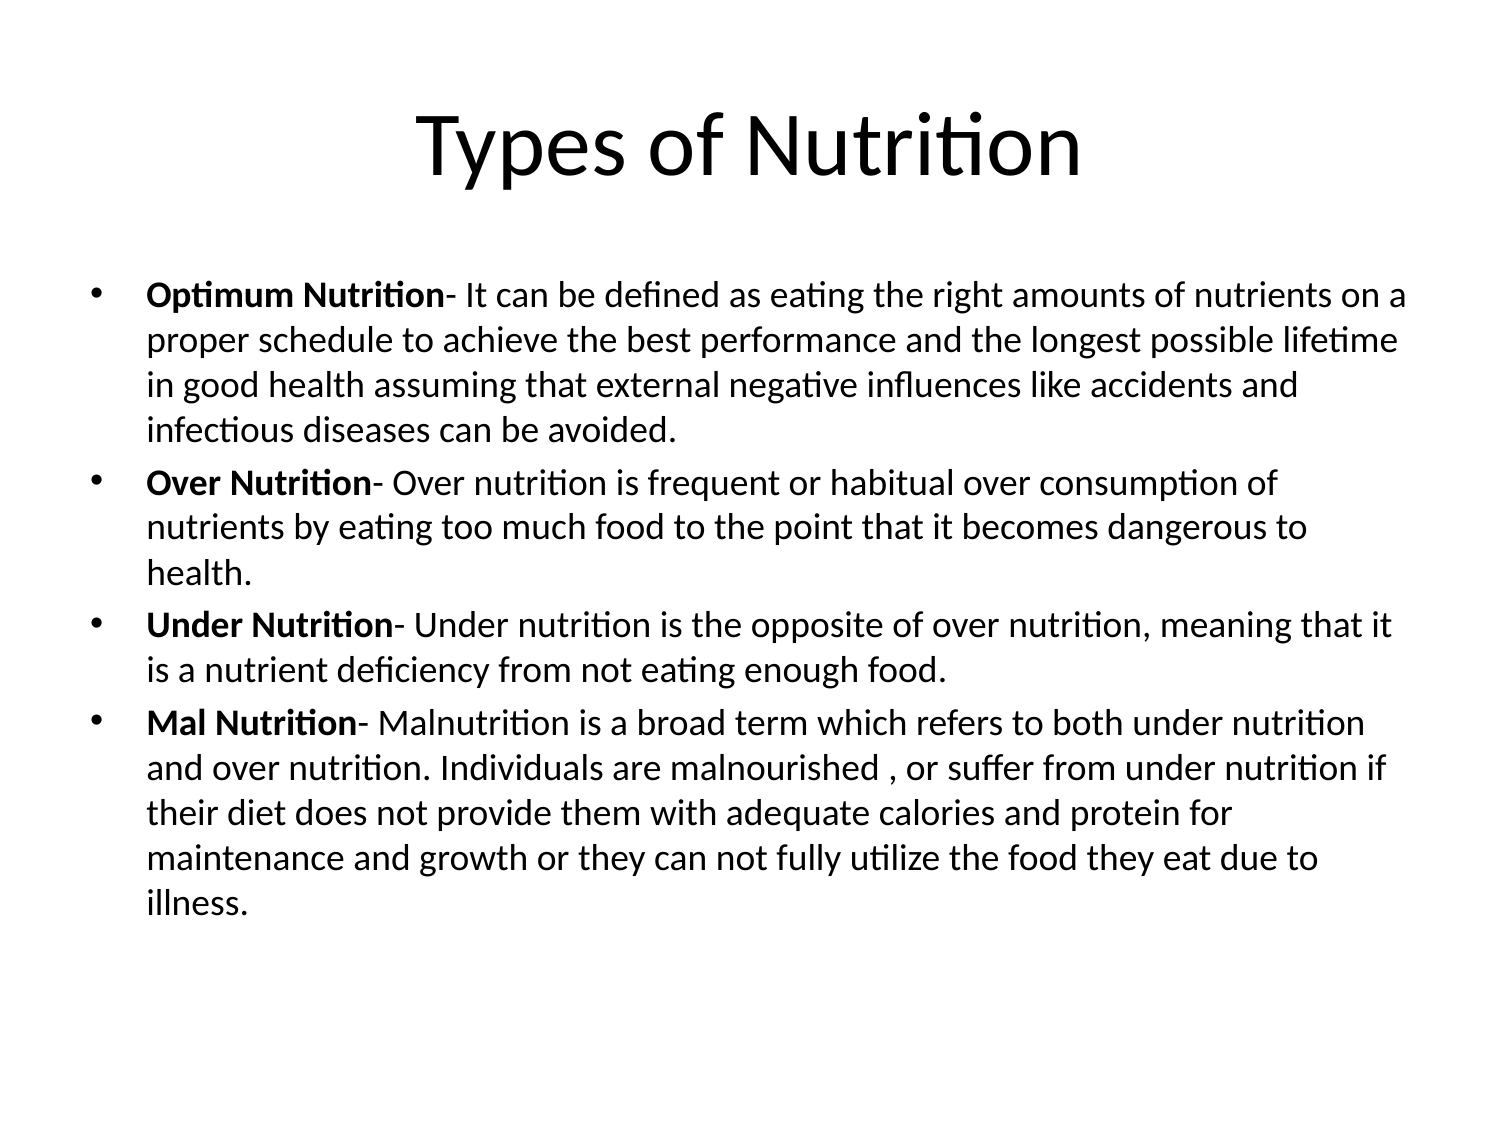

# Types of Nutrition
Optimum Nutrition- It can be defined as eating the right amounts of nutrients on a proper schedule to achieve the best performance and the longest possible lifetime in good health assuming that external negative influences like accidents and infectious diseases can be avoided.
Over Nutrition- Over nutrition is frequent or habitual over consumption of nutrients by eating too much food to the point that it becomes dangerous to health.
Under Nutrition- Under nutrition is the opposite of over nutrition, meaning that it is a nutrient deficiency from not eating enough food.
Mal Nutrition- Malnutrition is a broad term which refers to both under nutrition and over nutrition. Individuals are malnourished , or suffer from under nutrition if their diet does not provide them with adequate calories and protein for maintenance and growth or they can not fully utilize the food they eat due to illness.